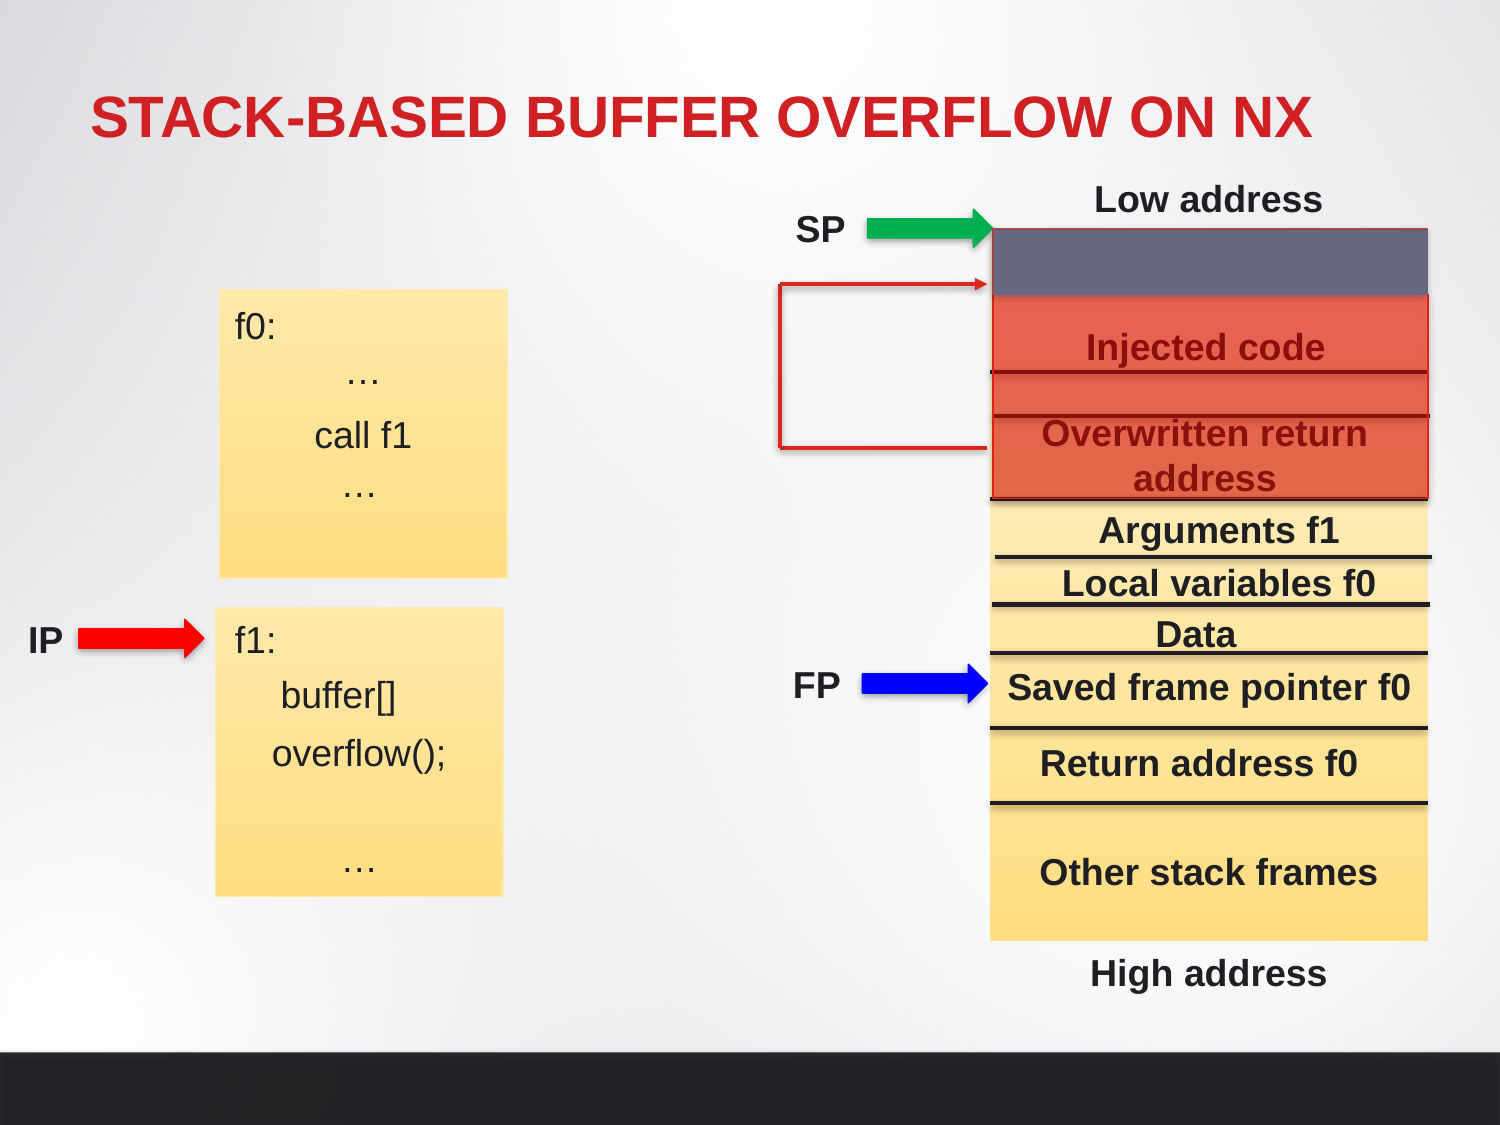

# Stack-based buffer overflow on NX
Low address
SP

Saved frame pointer f0
Return address f0
Other stack frames

f0:
…
call f1
…

f1:
buffer[]
overflow();
…

Injected code
Overwritten return address
Arguments f1
Local variables f0
Data
IP

FP

High address